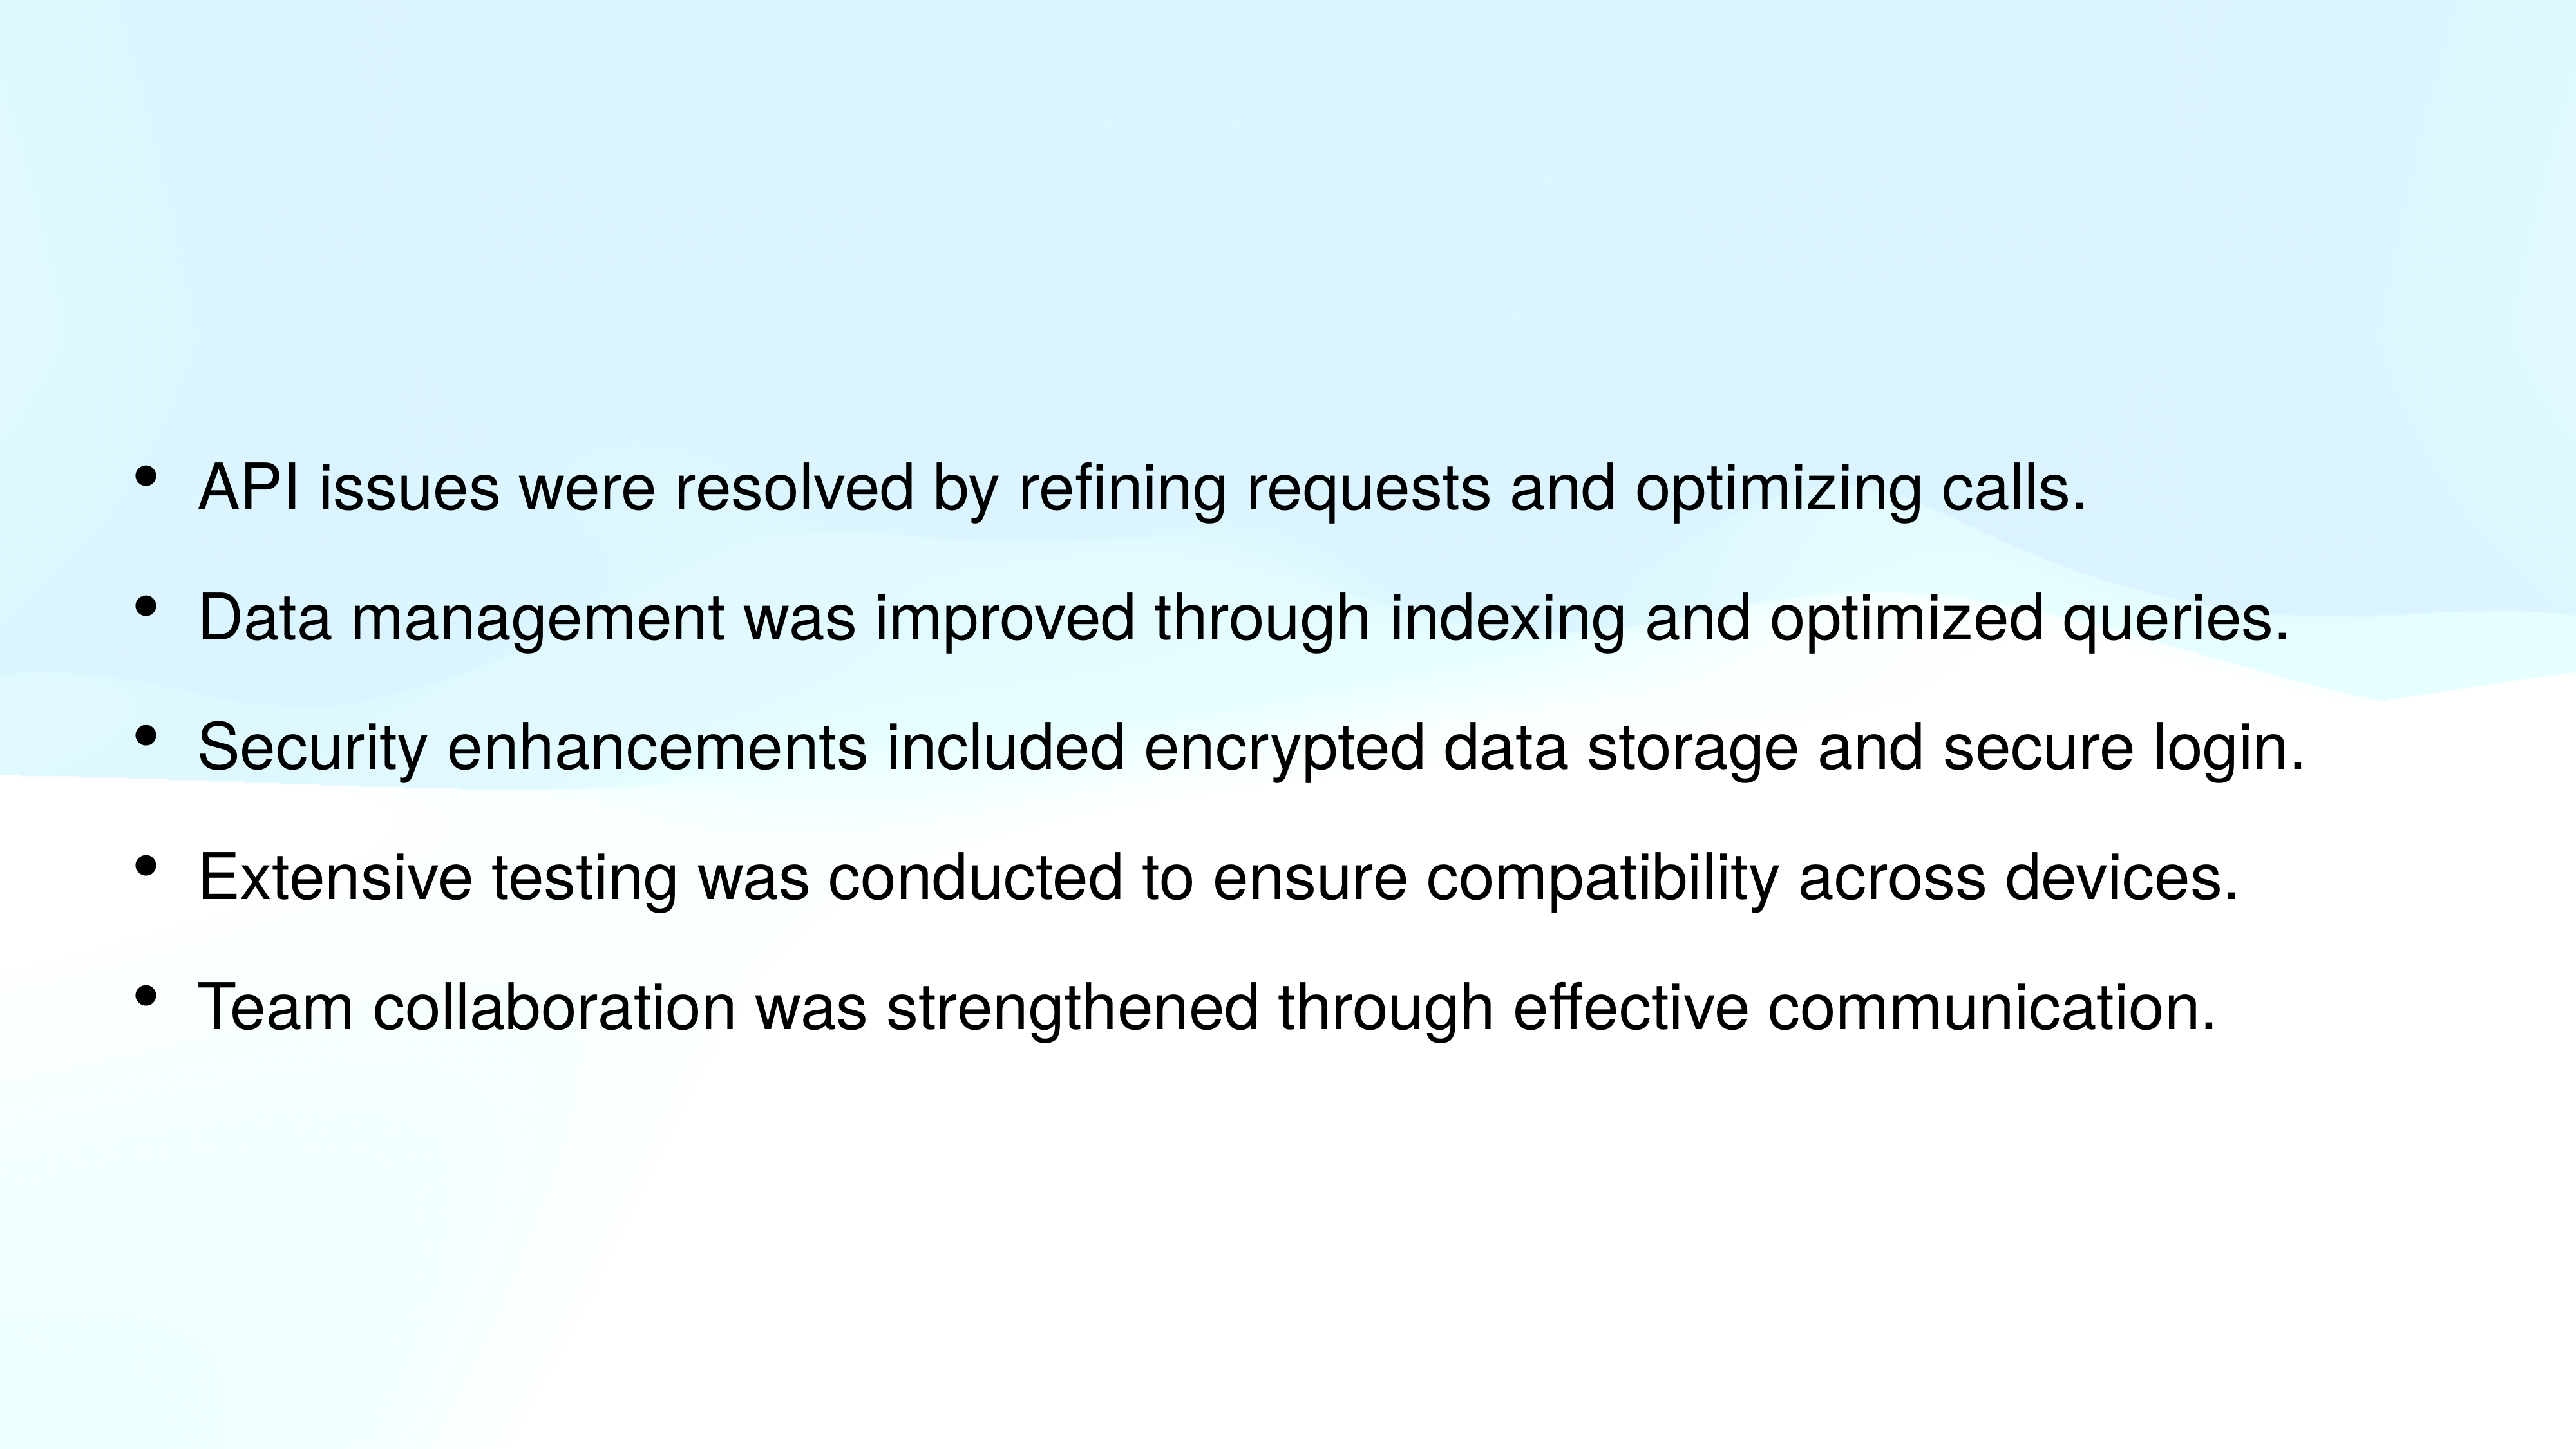

API issues were resolved by refining requests and optimizing calls.
Data management was improved through indexing and optimized queries.
Security enhancements included encrypted data storage and secure login.
Extensive testing was conducted to ensure compatibility across devices.
Team collaboration was strengthened through effective communication.